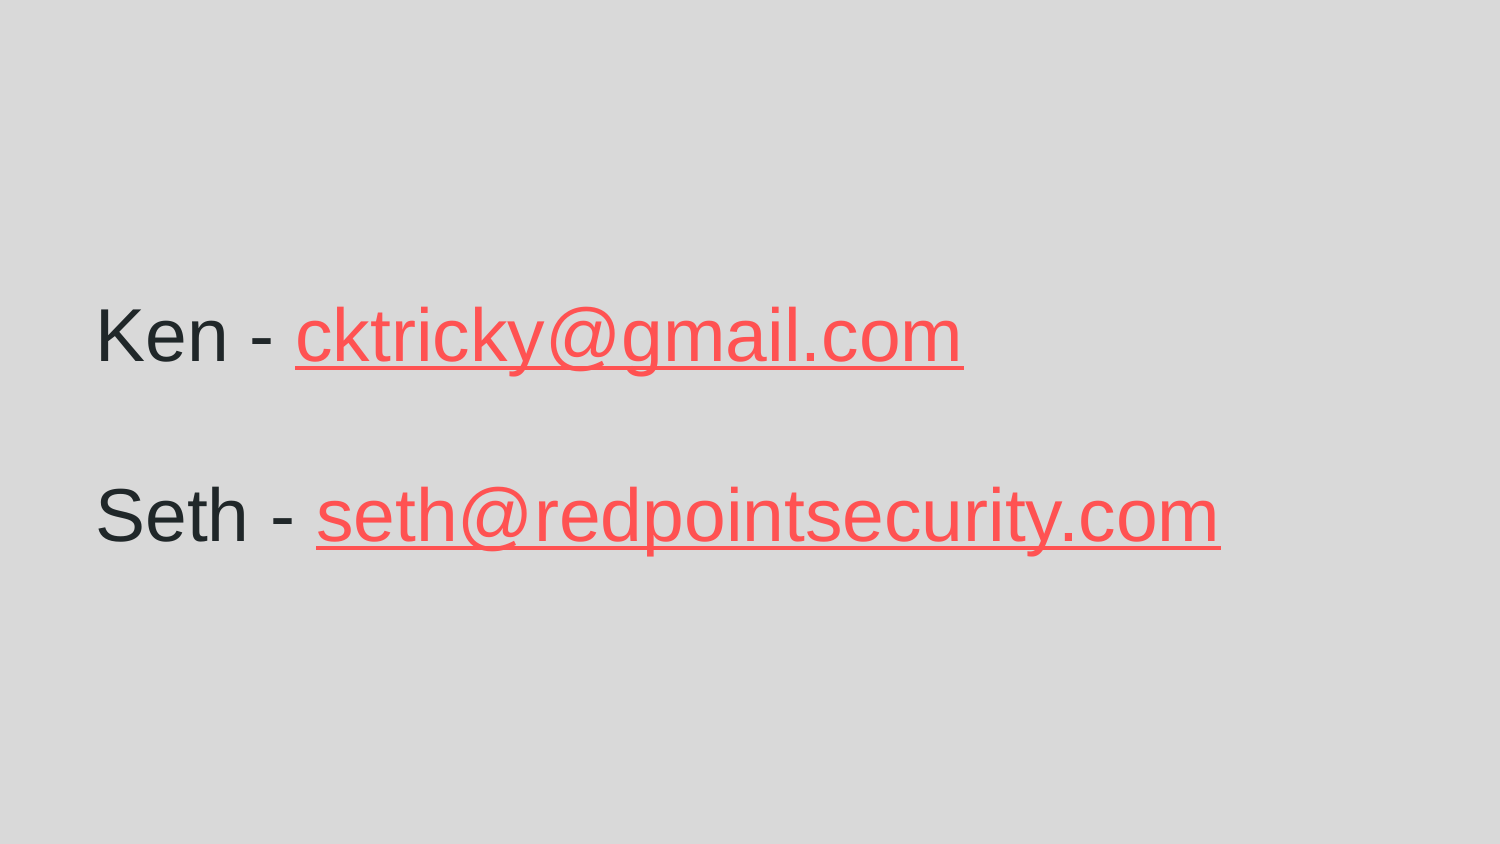

# Ken - cktricky@gmail.com

Seth - seth@redpointsecurity.com